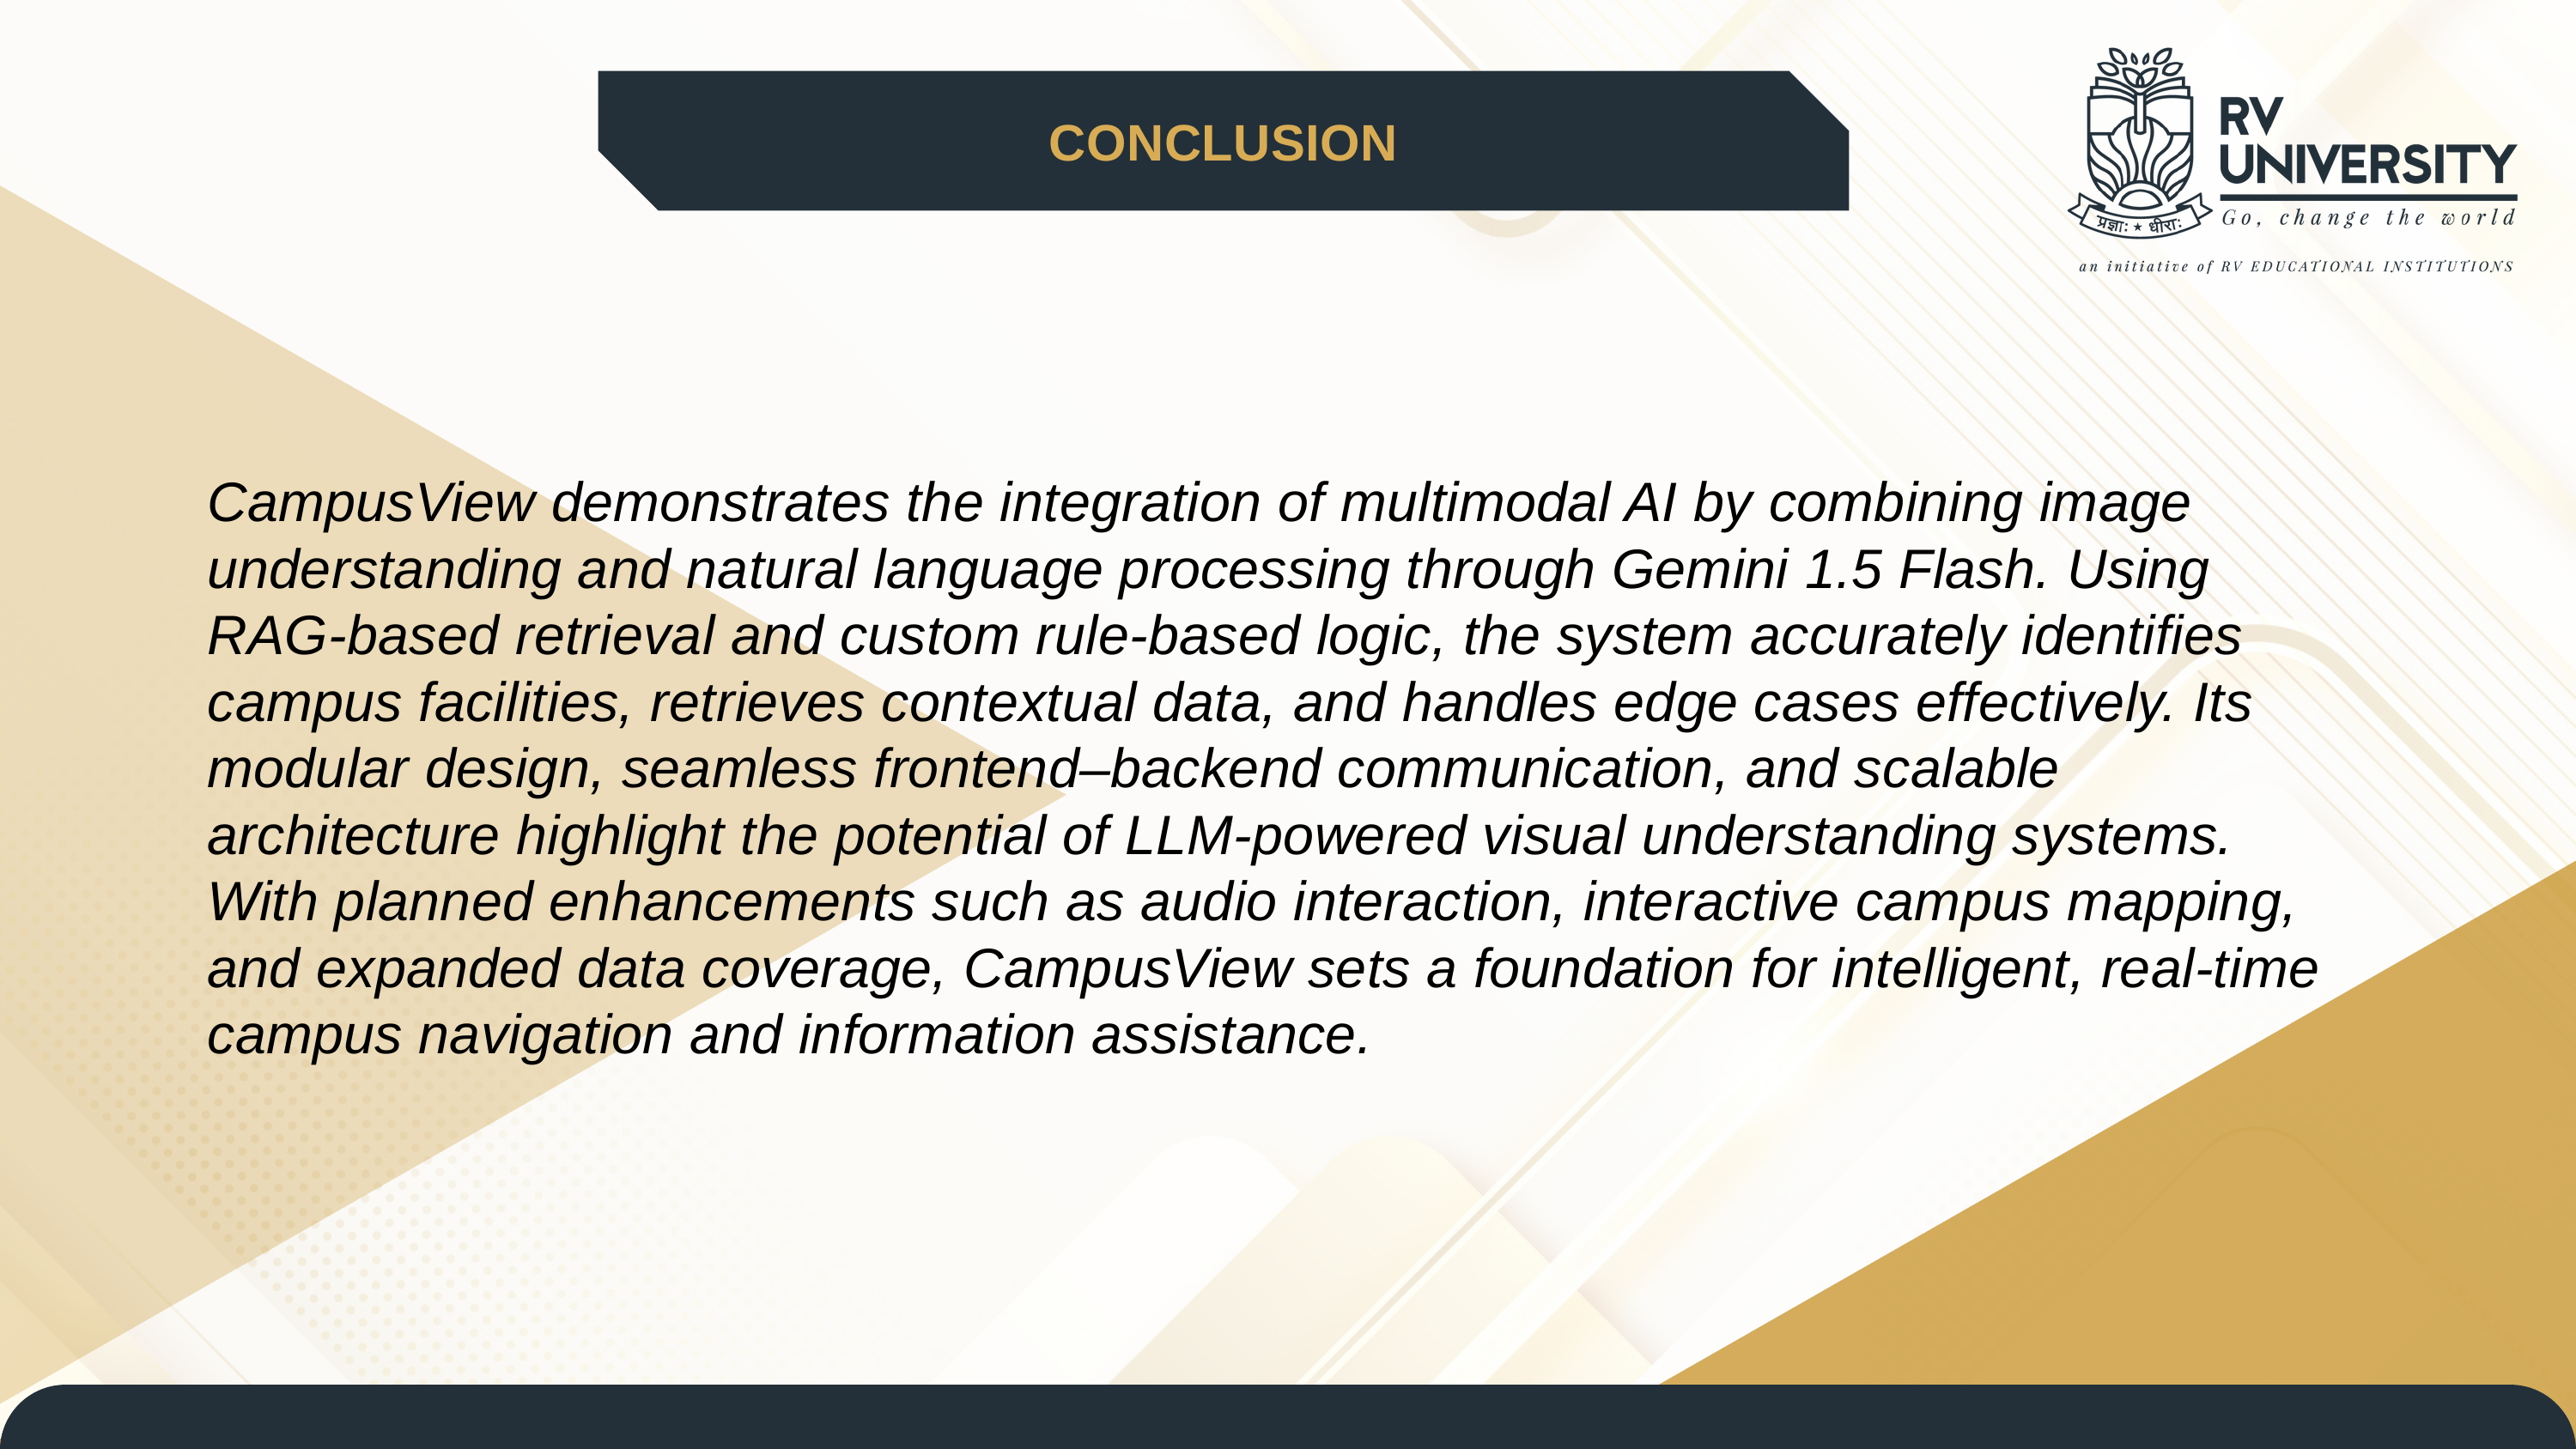

CONCLUSION

CampusView demonstrates the integration of multimodal AI by combining image understanding and natural language processing through Gemini 1.5 Flash. Using RAG-based retrieval and custom rule-based logic, the system accurately identifies campus facilities, retrieves contextual data, and handles edge cases effectively. Its modular design, seamless frontend–backend communication, and scalable architecture highlight the potential of LLM-powered visual understanding systems. With planned enhancements such as audio interaction, interactive campus mapping, and expanded data coverage, CampusView sets a foundation for intelligent, real-time campus navigation and information assistance.